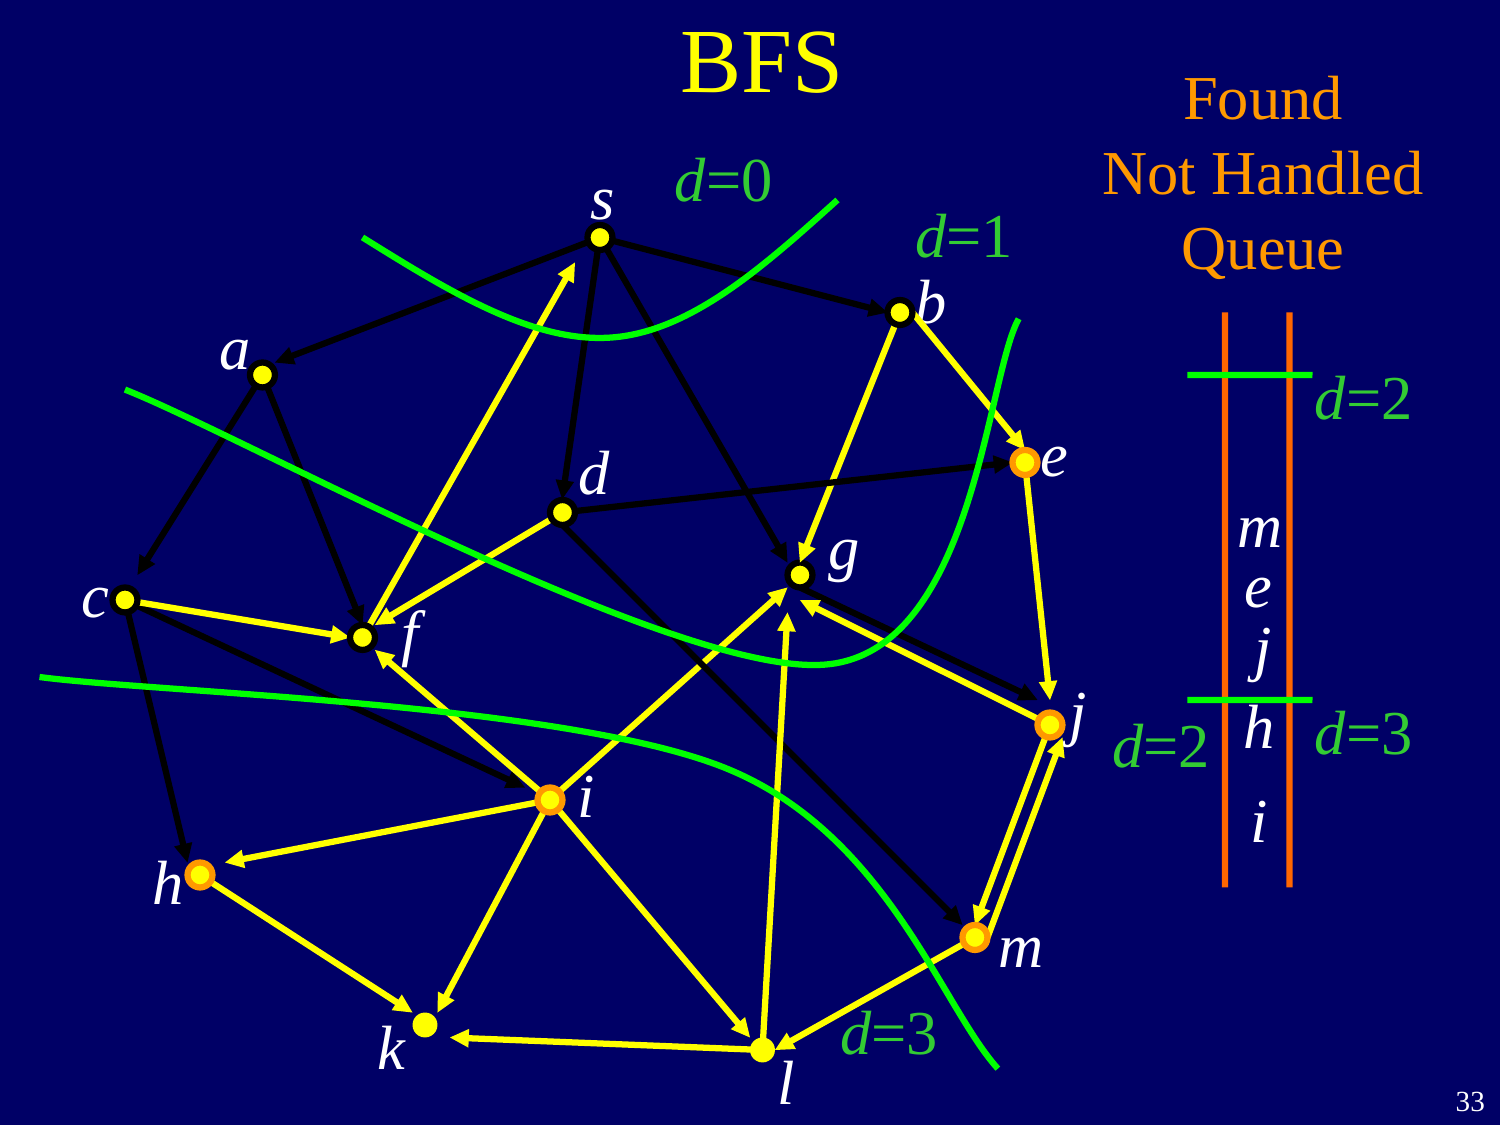

# BFS
Found
Not Handled
Queue
d=0
s
d=1

b

a

d=2

e
d

m

g

e
c

f

j

j

h
d=3
d=2

i
i

h

m

d=3
k

l